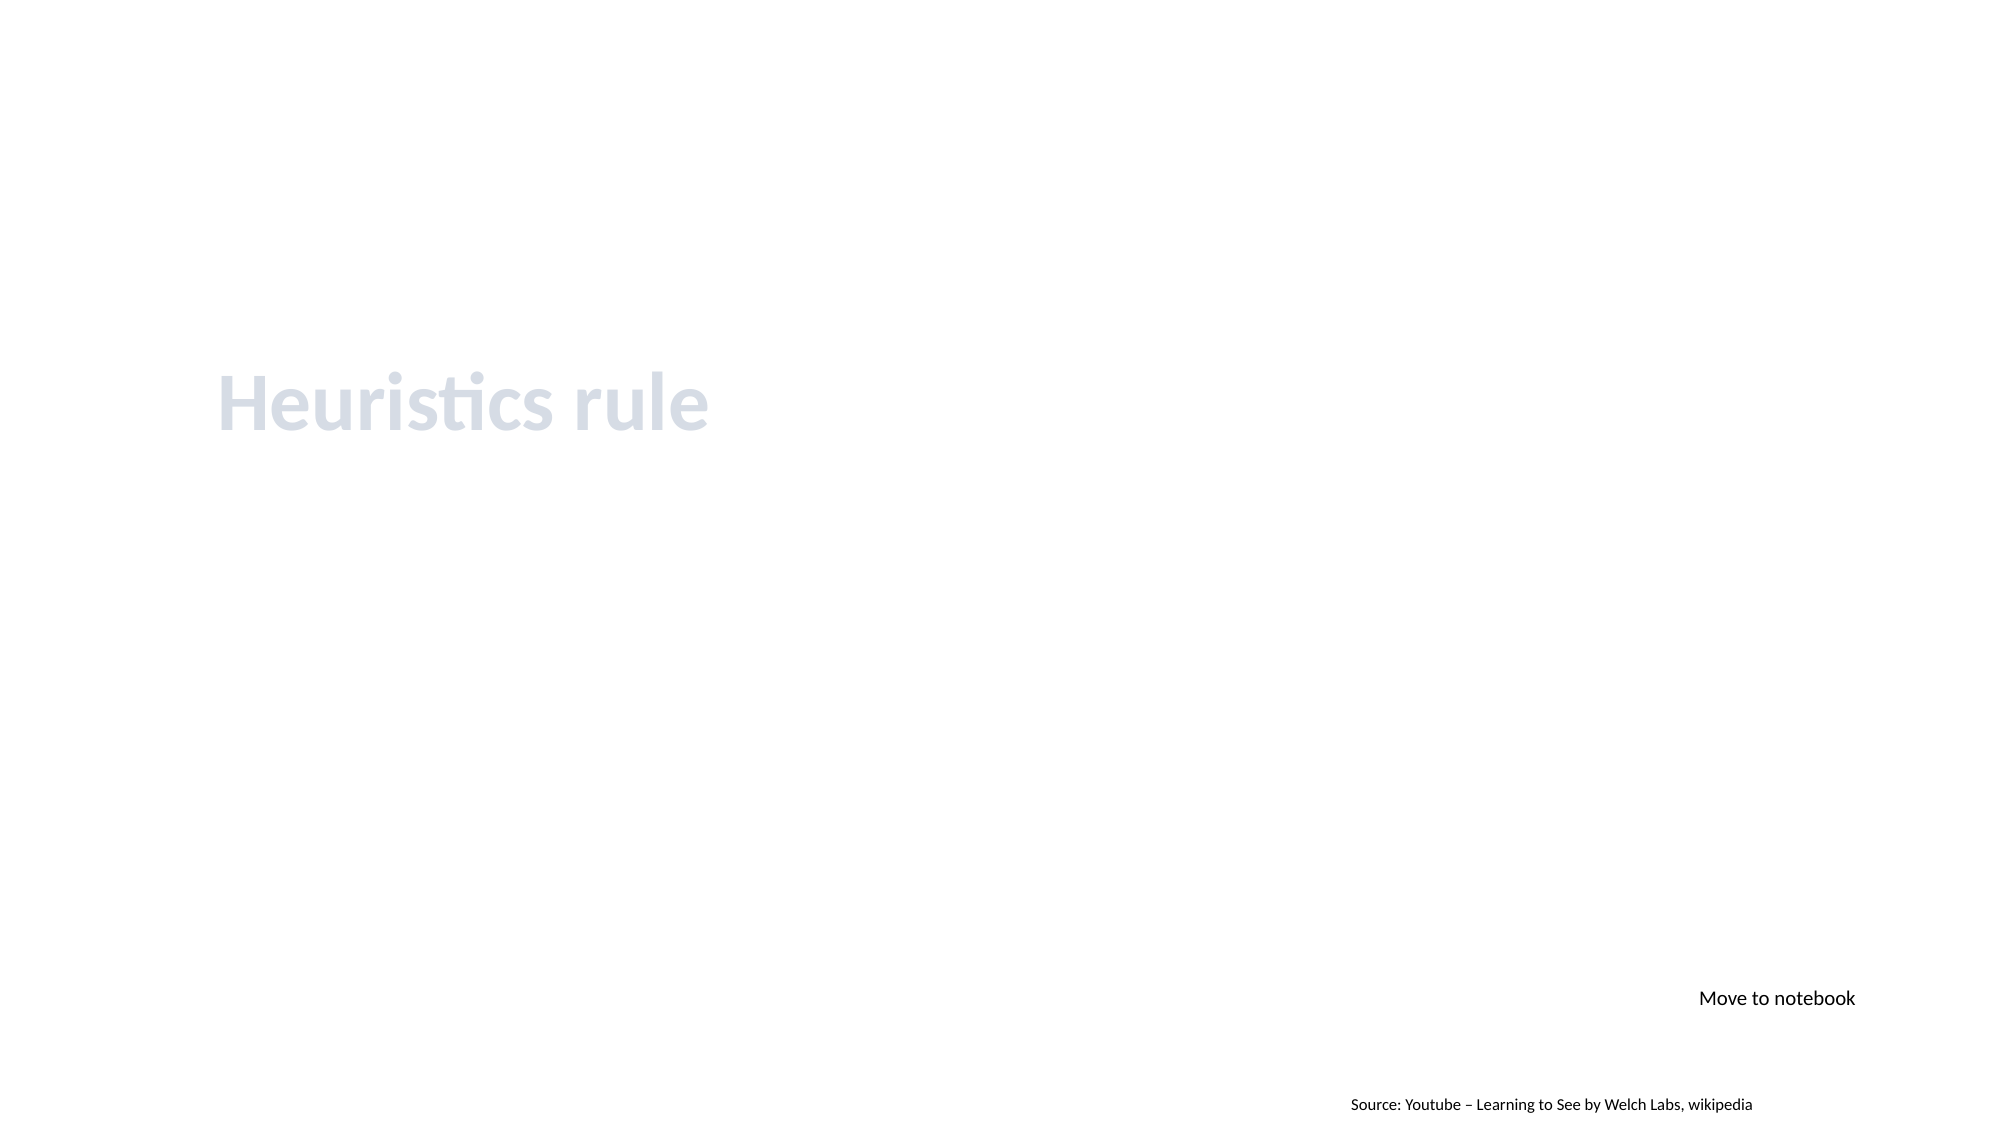

Heuristics rule
Move to notebook
Source: Youtube – Learning to See by Welch Labs, wikipedia